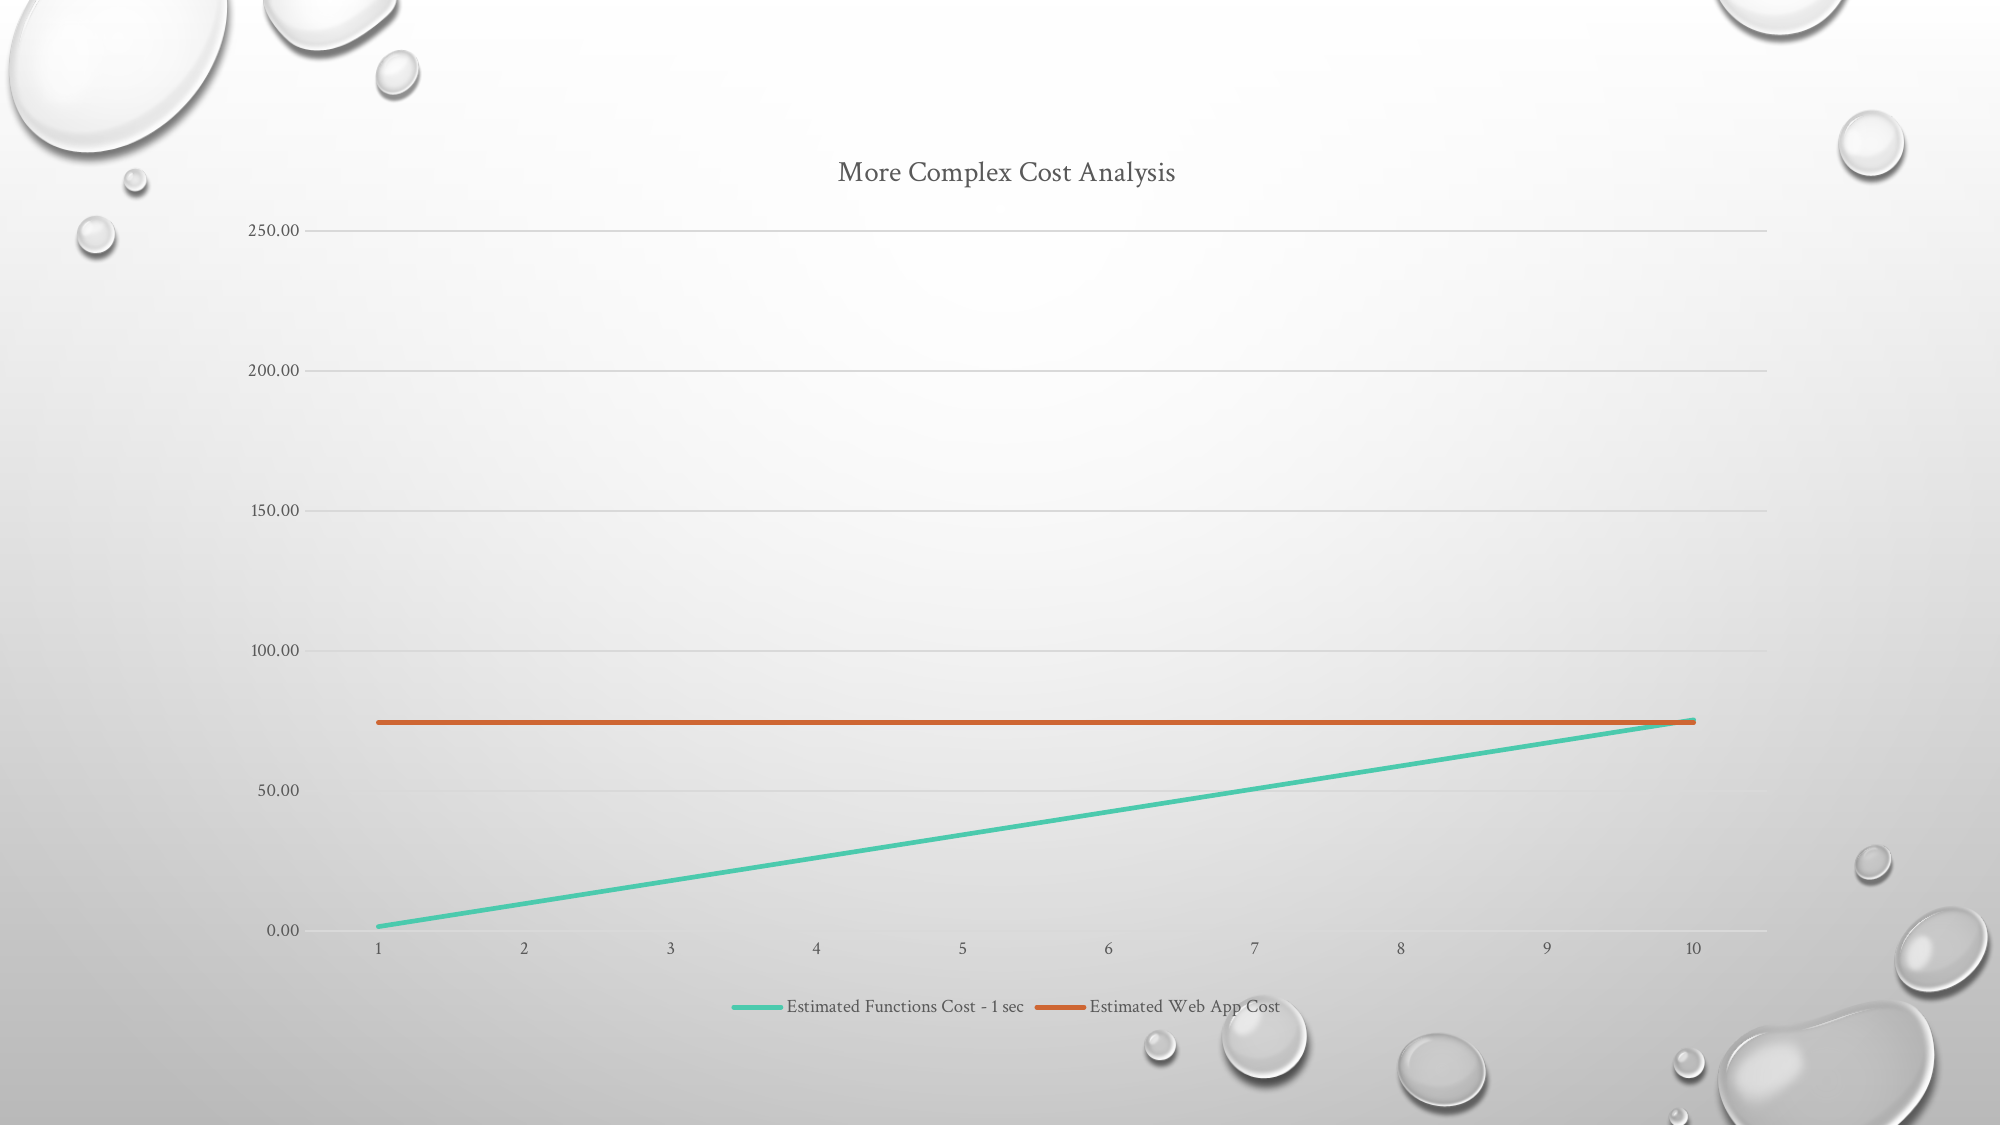

### Chart: More Complex Cost Analysis

| Category | Estimated Functions Cost - 1 sec | Estimated Web App Cost |
|---|---|---|